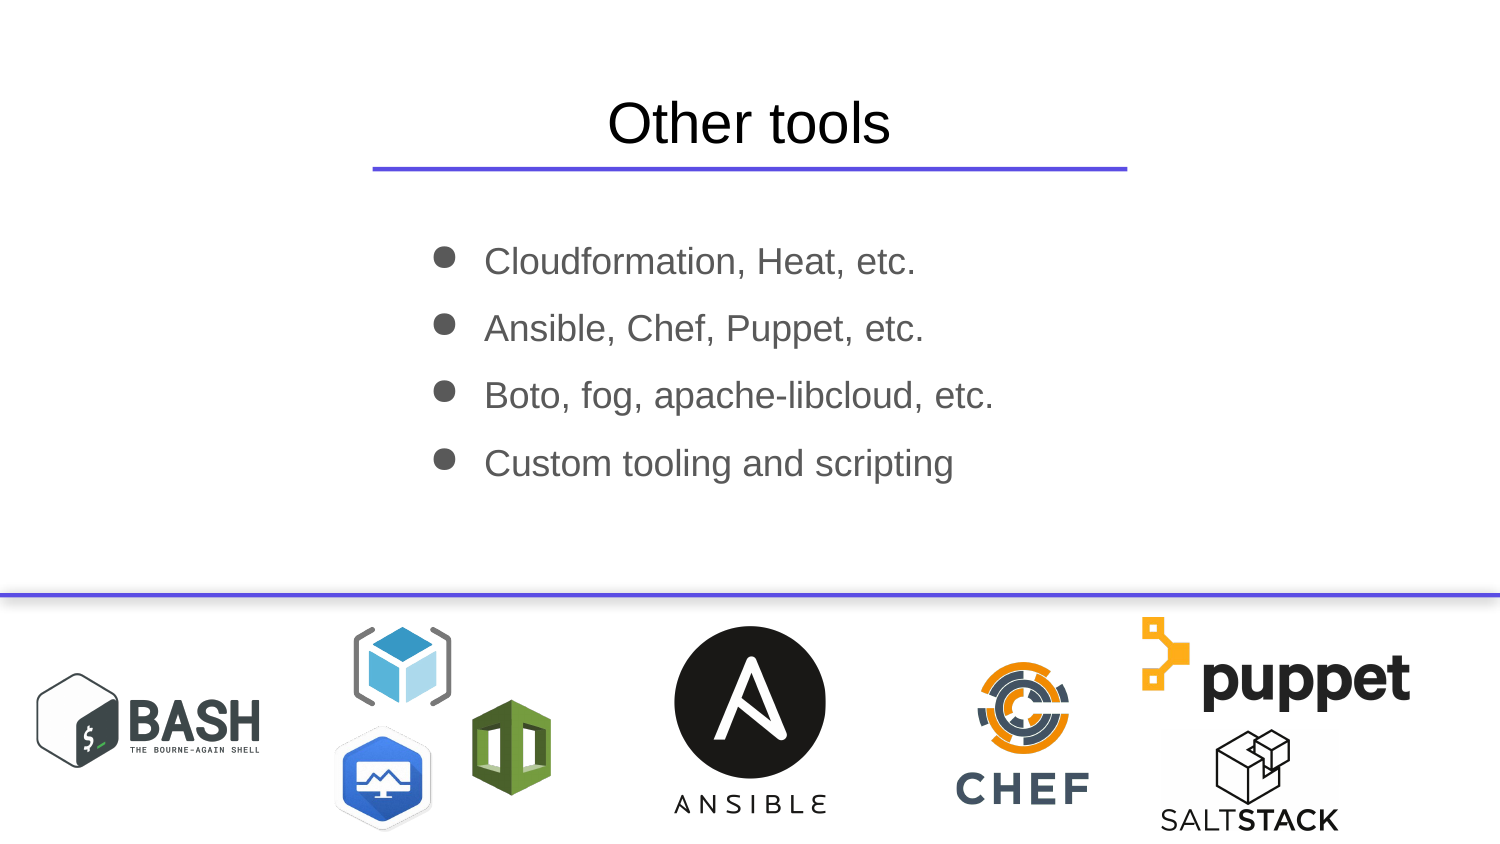

# Other tools

Cloudformation, Heat, etc.
Ansible, Chef, Puppet, etc.
Boto, fog, apache-libcloud, etc.
Custom tooling and scripting